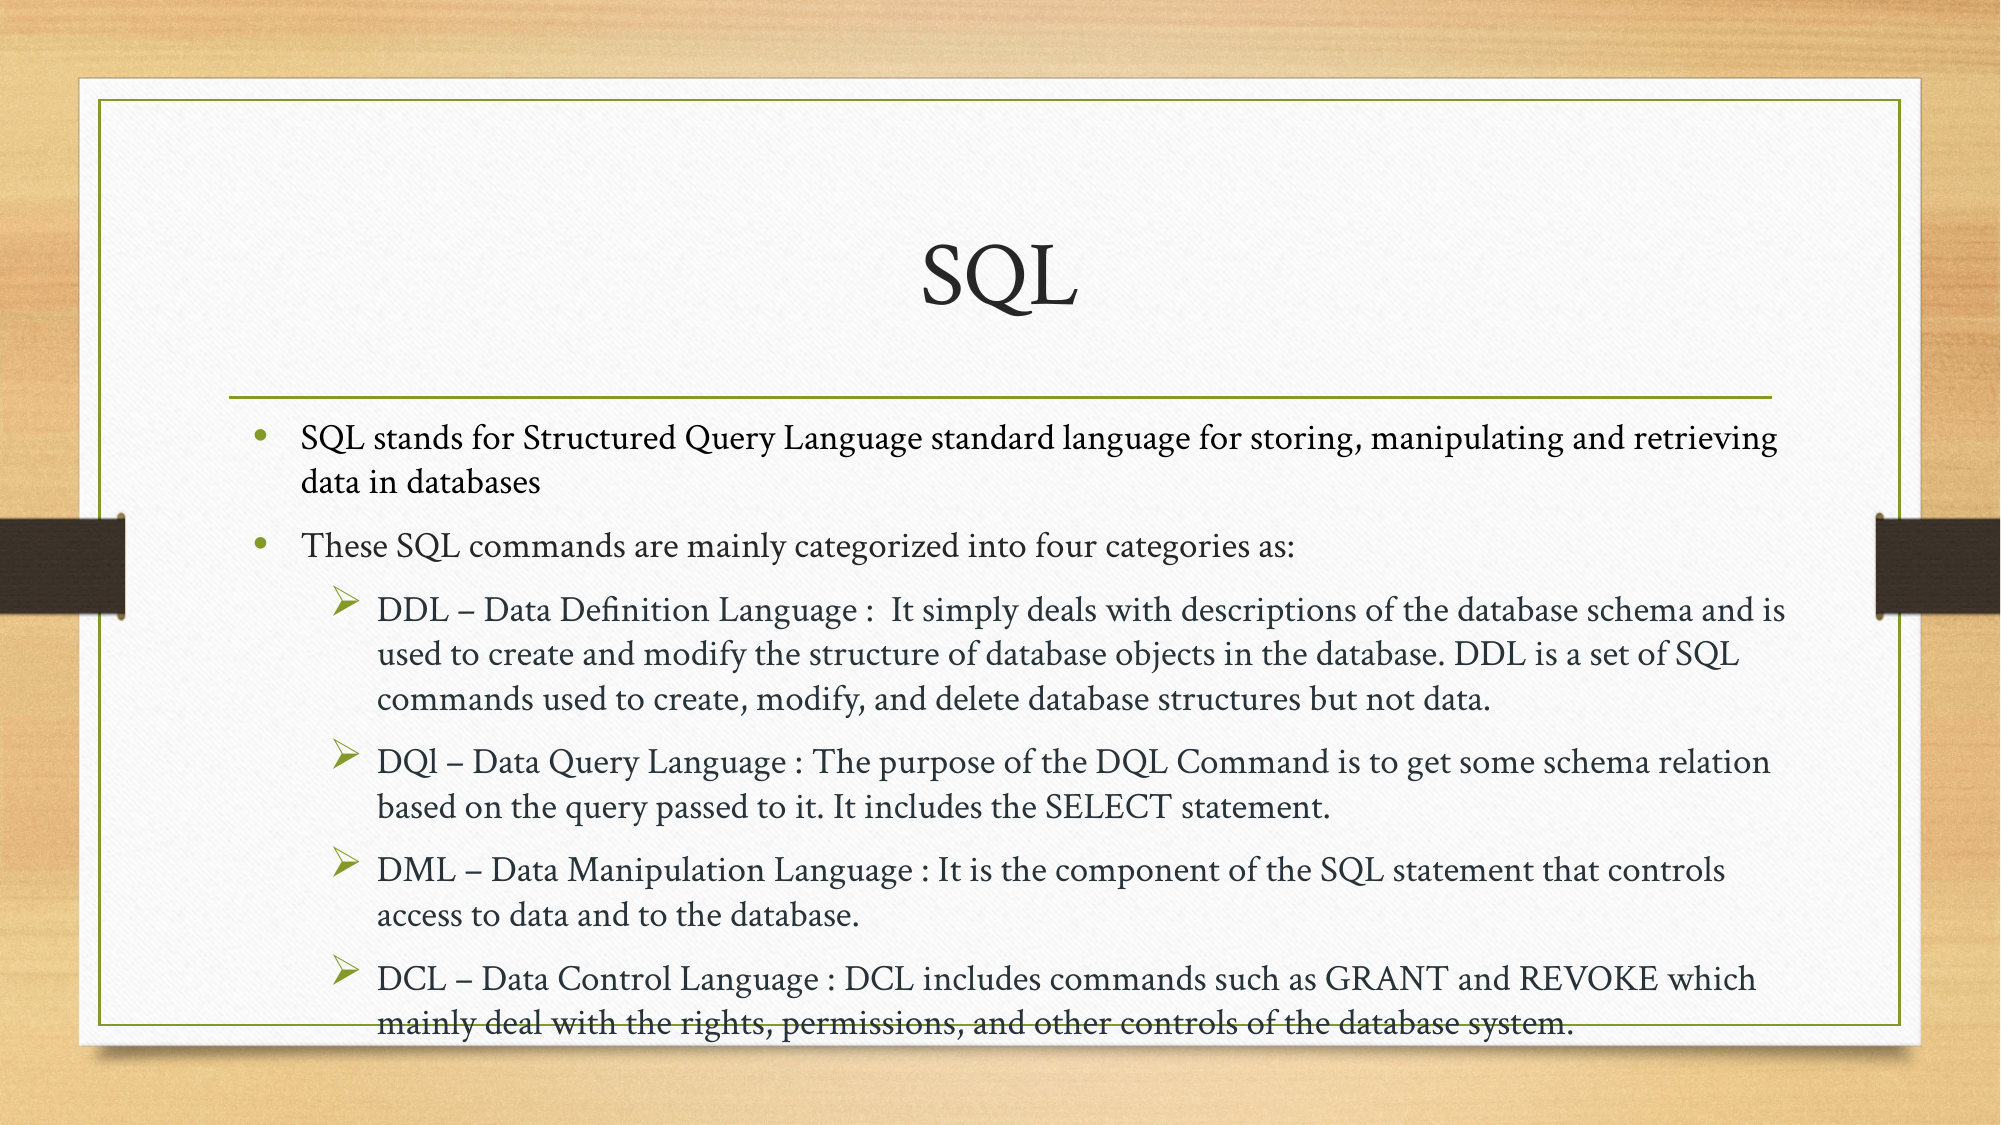

# SQL
SQL stands for Structured Query Language standard language for storing, manipulating and retrieving data in databases
These SQL commands are mainly categorized into four categories as:
DDL – Data Definition Language :  It simply deals with descriptions of the database schema and is used to create and modify the structure of database objects in the database. DDL is a set of SQL commands used to create, modify, and delete database structures but not data.
DQl – Data Query Language : The purpose of the DQL Command is to get some schema relation based on the query passed to it. It includes the SELECT statement.
DML – Data Manipulation Language : It is the component of the SQL statement that controls access to data and to the database.
DCL – Data Control Language : DCL includes commands such as GRANT and REVOKE which mainly deal with the rights, permissions, and other controls of the database system.